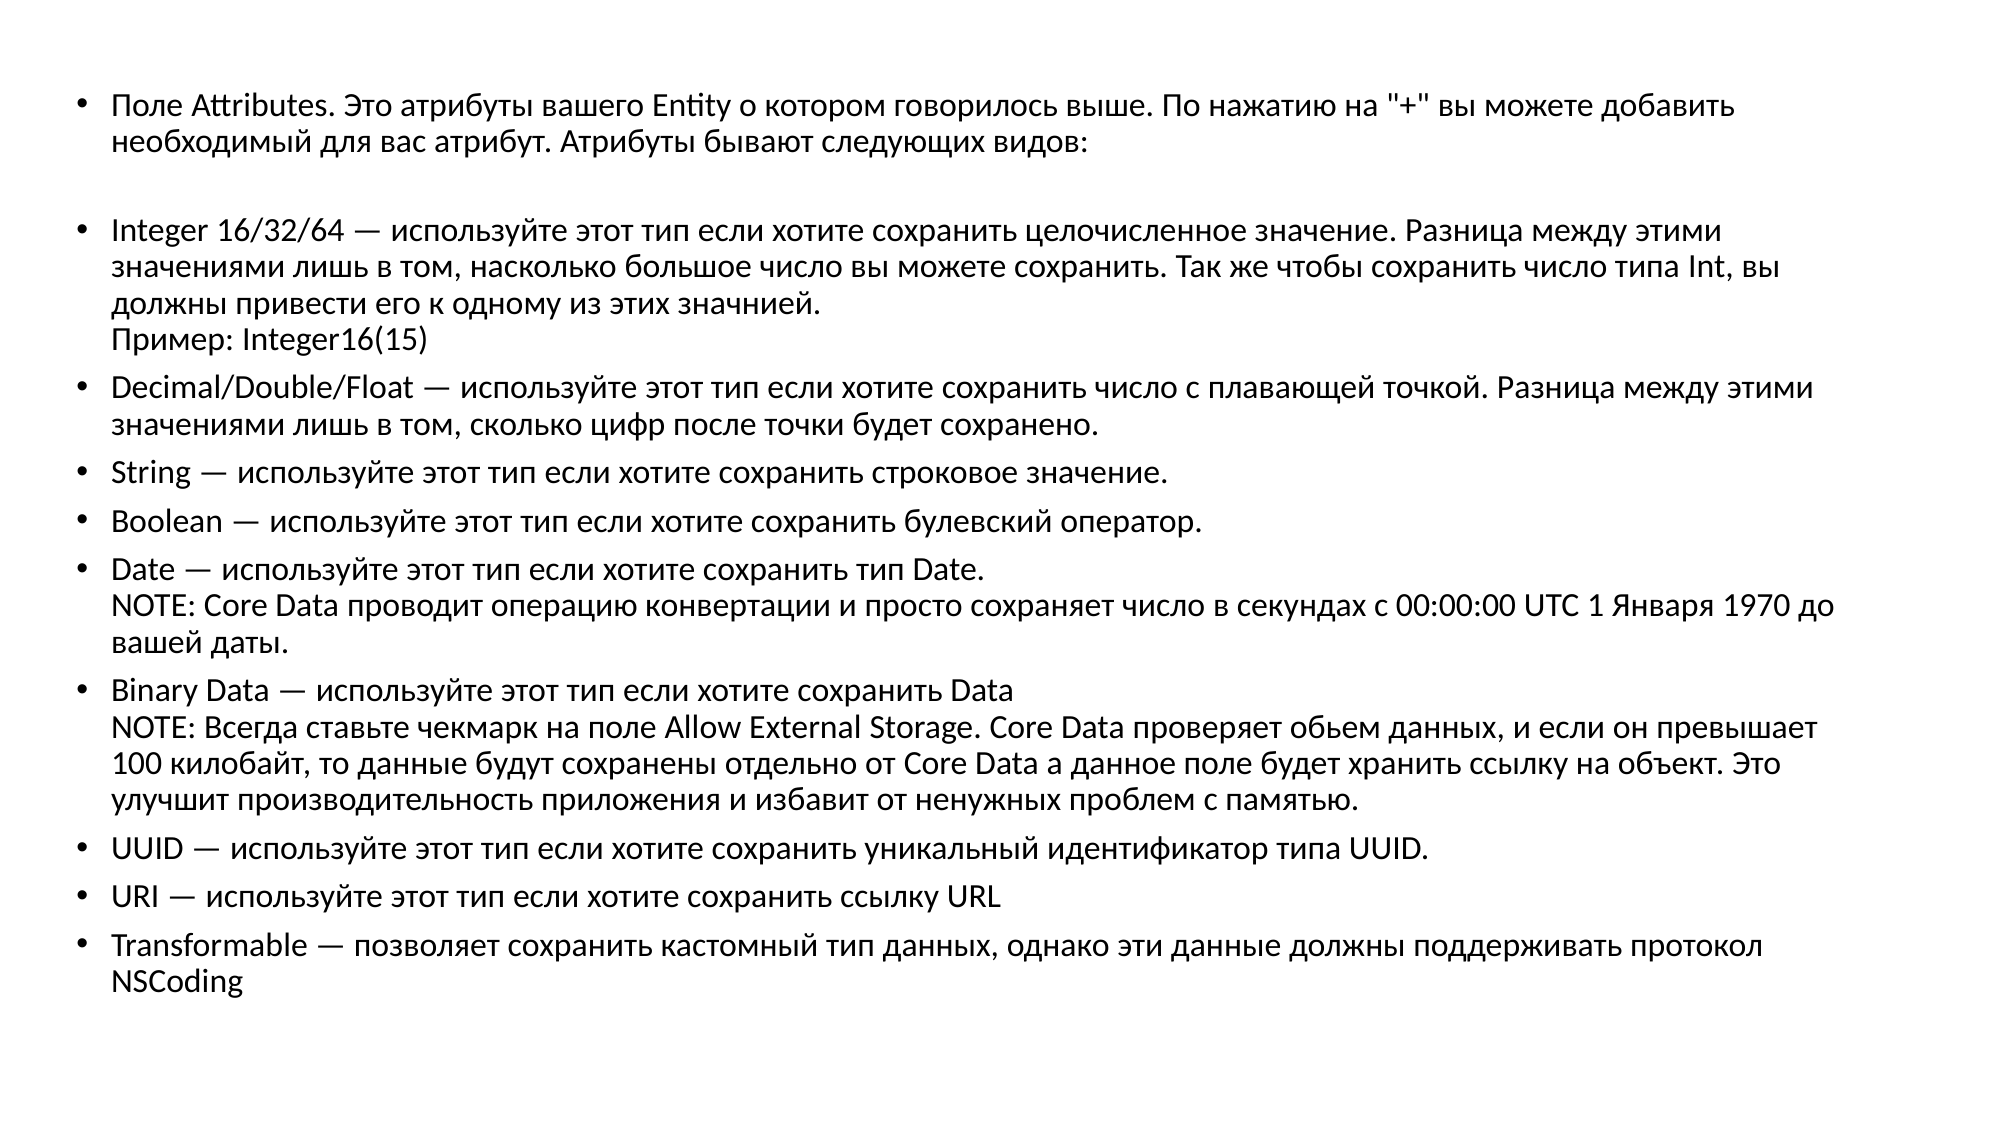

Поле Attributes. Это атрибуты вашего Entity о котором говорилось выше. По нажатию на "+" вы можете добавить необходимый для вас атрибут. Атрибуты бывают следующих видов:
Integer 16/32/64 — используйте этот тип если хотите сохранить целочисленное значение. Разница между этими значениями лишь в том, насколько большое число вы можете сохранить. Так же чтобы сохранить число типа Int, вы должны привести его к одному из этих значнией.
Пример: Integer16(15)
Decimal/Double/Float — используйте этот тип если хотите сохранить число с плавающей точкой. Разница между этими значениями лишь в том, сколько цифр после точки будет сохранено.
String — используйте этот тип если хотите сохранить строковое значение.
Boolean — используйте этот тип если хотите сохранить булевский оператор.
Date — используйте этот тип если хотите сохранить тип Date.
NOTE: Core Data проводит операцию конвертации и просто сохраняет число в секундах с 00:00:00 UTC 1 Января 1970 до вашей даты.
Binary Data — используйте этот тип если хотите сохранить Data
NOTE: Всегда ставьте чекмарк на поле Allow External Storage. Core Data проверяет обьем данных, и если он превышает 100 килобайт, то данные будут сохранены отдельно от Core Data а данное поле будет хранить ссылку на объект. Это улучшит производительность приложения и избавит от ненужных проблем с памятью.
UUID — используйте этот тип если хотите сохранить уникальный идентификатор типа UUID.
URI — используйте этот тип если хотите сохранить ссылку URL
Transformable — позволяет сохранить кастомный тип данных, однако эти данные должны поддерживать протокол NSCoding